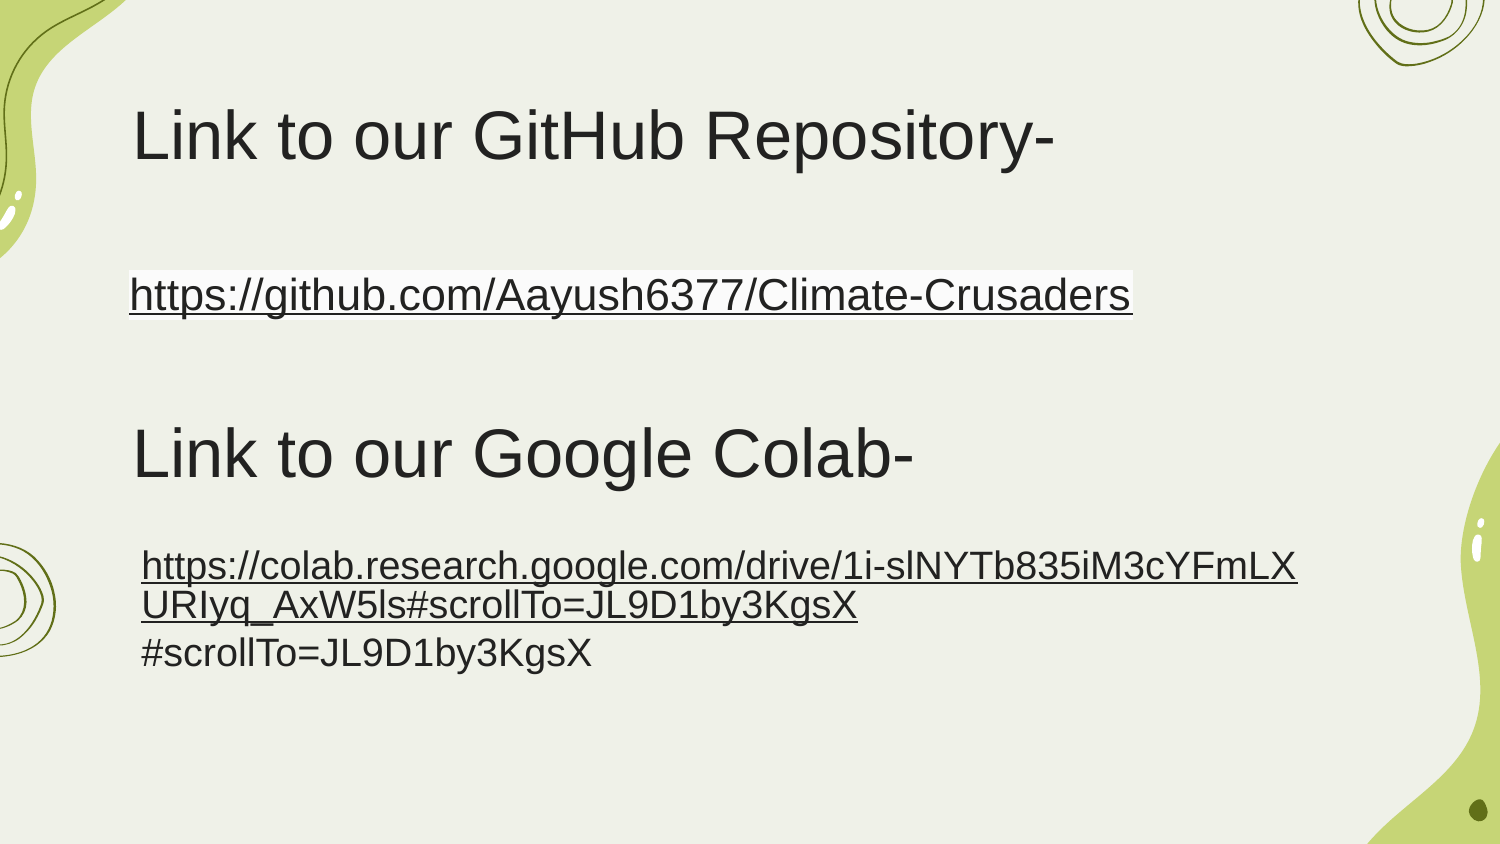

# Link to our GitHub Repository-
https://github.com/Aayush6377/Climate-Crusaders
Link to our Google Colab-
https://colab.research.google.com/drive/1i-slNYTb835iM3cYFmLXURIyq_AxW5ls#scrollTo=JL9D1by3KgsX#scrollTo=JL9D1by3KgsX